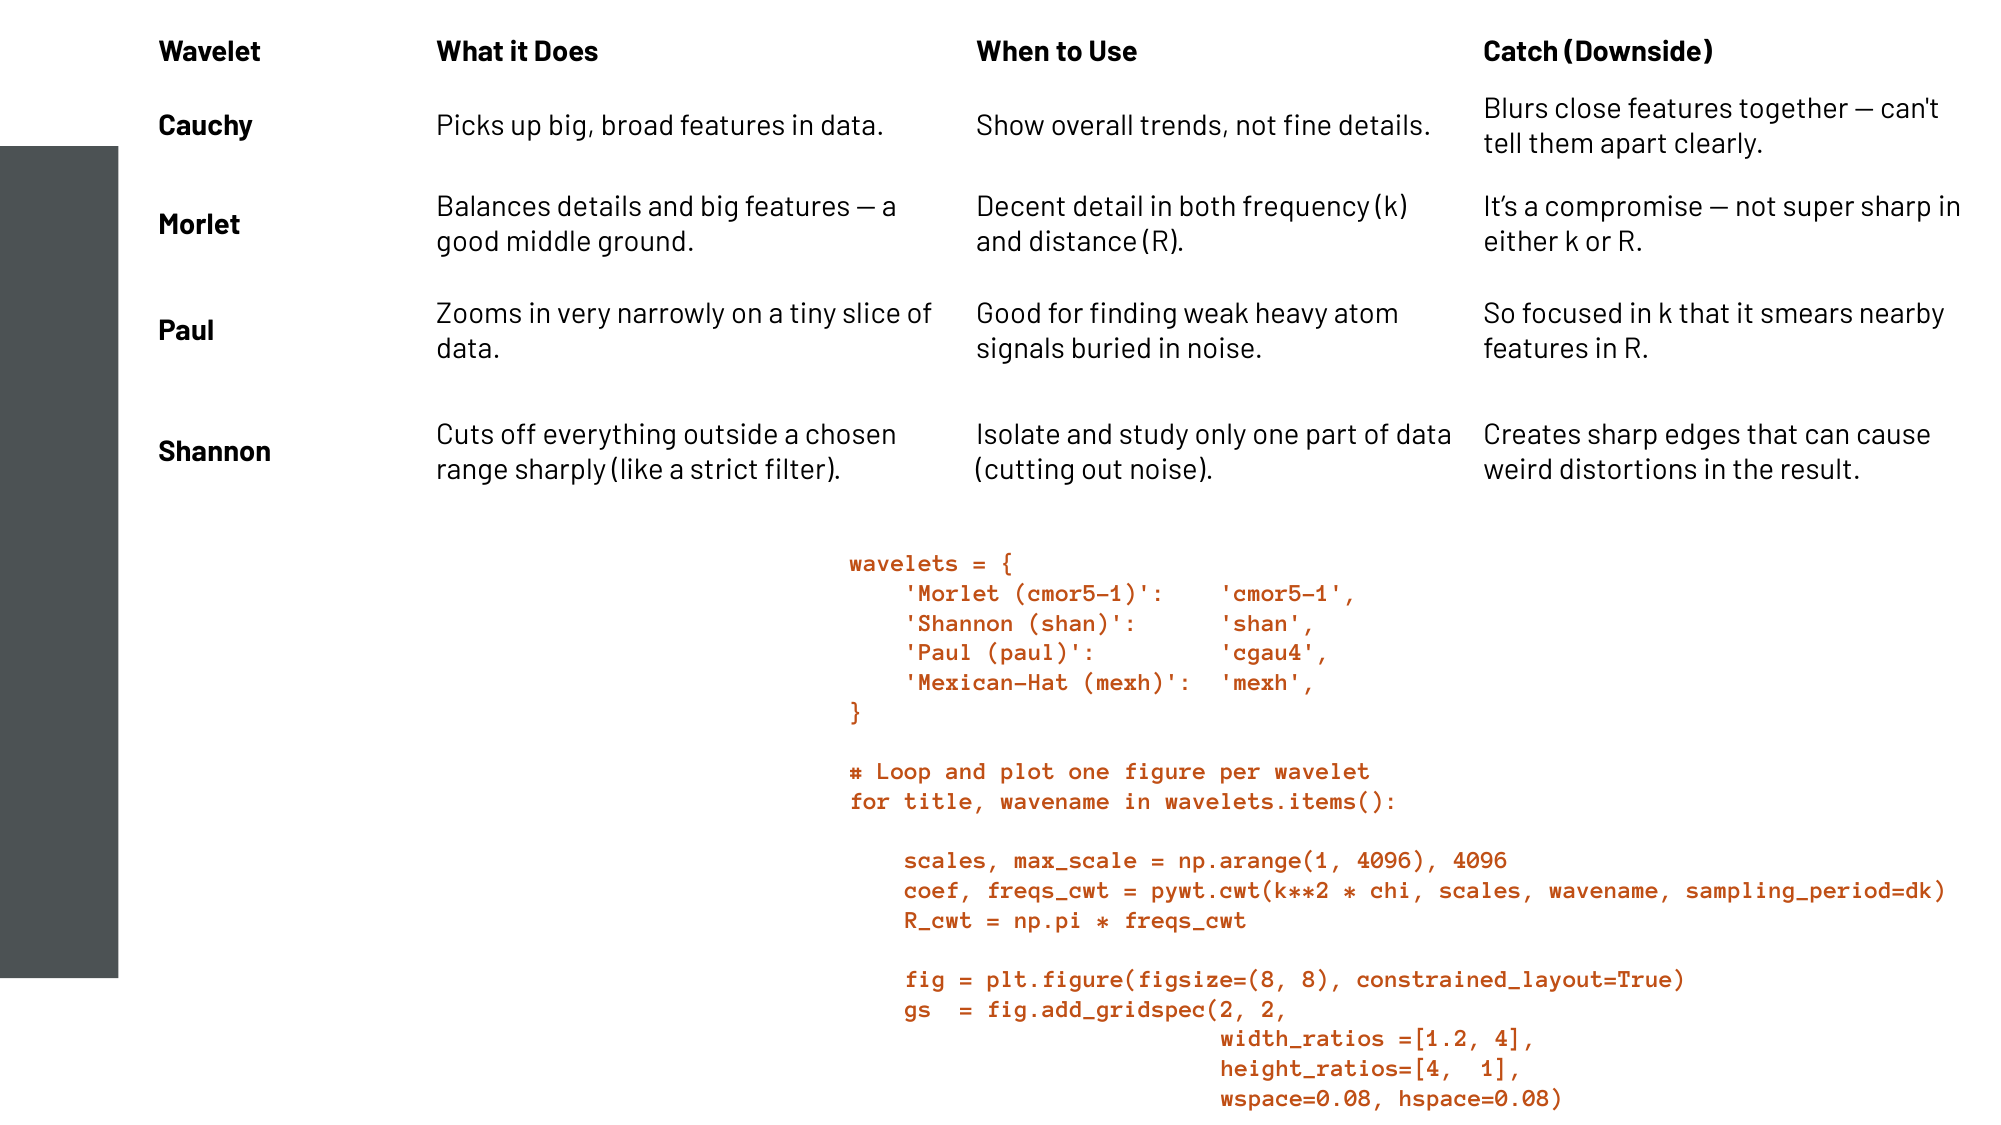

| Wavelet | What it Does | When to Use | Catch (Downside) |
| --- | --- | --- | --- |
| Cauchy | Picks up big, broad features in data. | Show overall trends, not fine details. | Blurs close features together — can't tell them apart clearly. |
| Morlet | Balances details and big features — a good middle ground. | Decent detail in both frequency (k) and distance (R). | It’s a compromise — not super sharp in either k or R. |
| Paul | Zooms in very narrowly on a tiny slice of data. | Good for finding weak heavy atom signals buried in noise. | So focused in k that it smears nearby features in R. |
| Shannon | Cuts off everything outside a chosen range sharply (like a strict filter). | Isolate and study only one part of data (cutting out noise). | Creates sharp edges that can cause weird distortions in the result. |

wavelets = {
    'Morlet (cmor5-1)':    'cmor5-1',
    'Shannon (shan)':      'shan',
    'Paul (paul)':         'cgau4',
    'Mexican-Hat (mexh)':  'mexh',
}
# Loop and plot one figure per wavelet
for title, wavename in wavelets.items():

    scales, max_scale = np.arange(1, 4096), 4096
    coef, freqs_cwt = pywt.cwt(k**2 * chi, scales, wavename, sampling_period=dk)
    R_cwt = np.pi * freqs_cwt
    fig = plt.figure(figsize=(8, 8), constrained_layout=True)
    gs  = fig.add_gridspec(2, 2,
                           width_ratios =[1.2, 4],
                           height_ratios=[4,  1],
                           wspace=0.08, hspace=0.08)